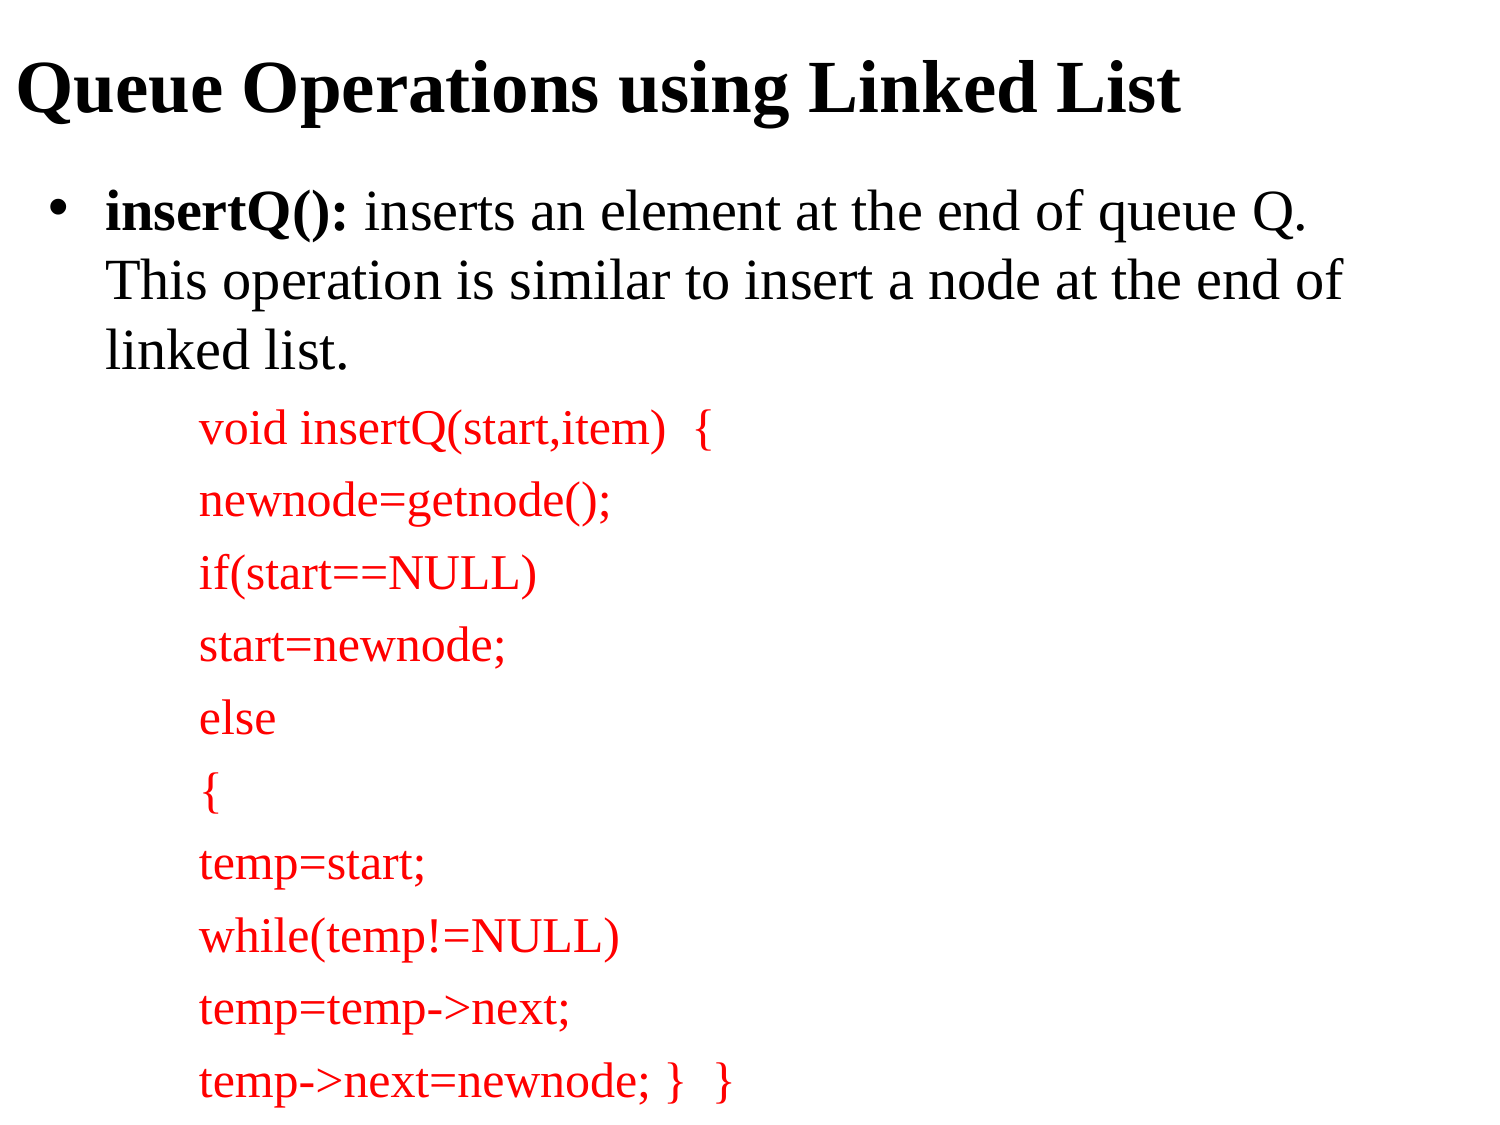

# Queue Operations using Linked List
insertQ(): inserts an element at the end of queue Q. This operation is similar to insert a node at the end of linked list.
void insertQ(start,item)  {
newnode=getnode();
if(start==NULL)
start=newnode;
else
{
temp=start;
while(temp!=NULL)
temp=temp->next;
temp->next=newnode; }  }